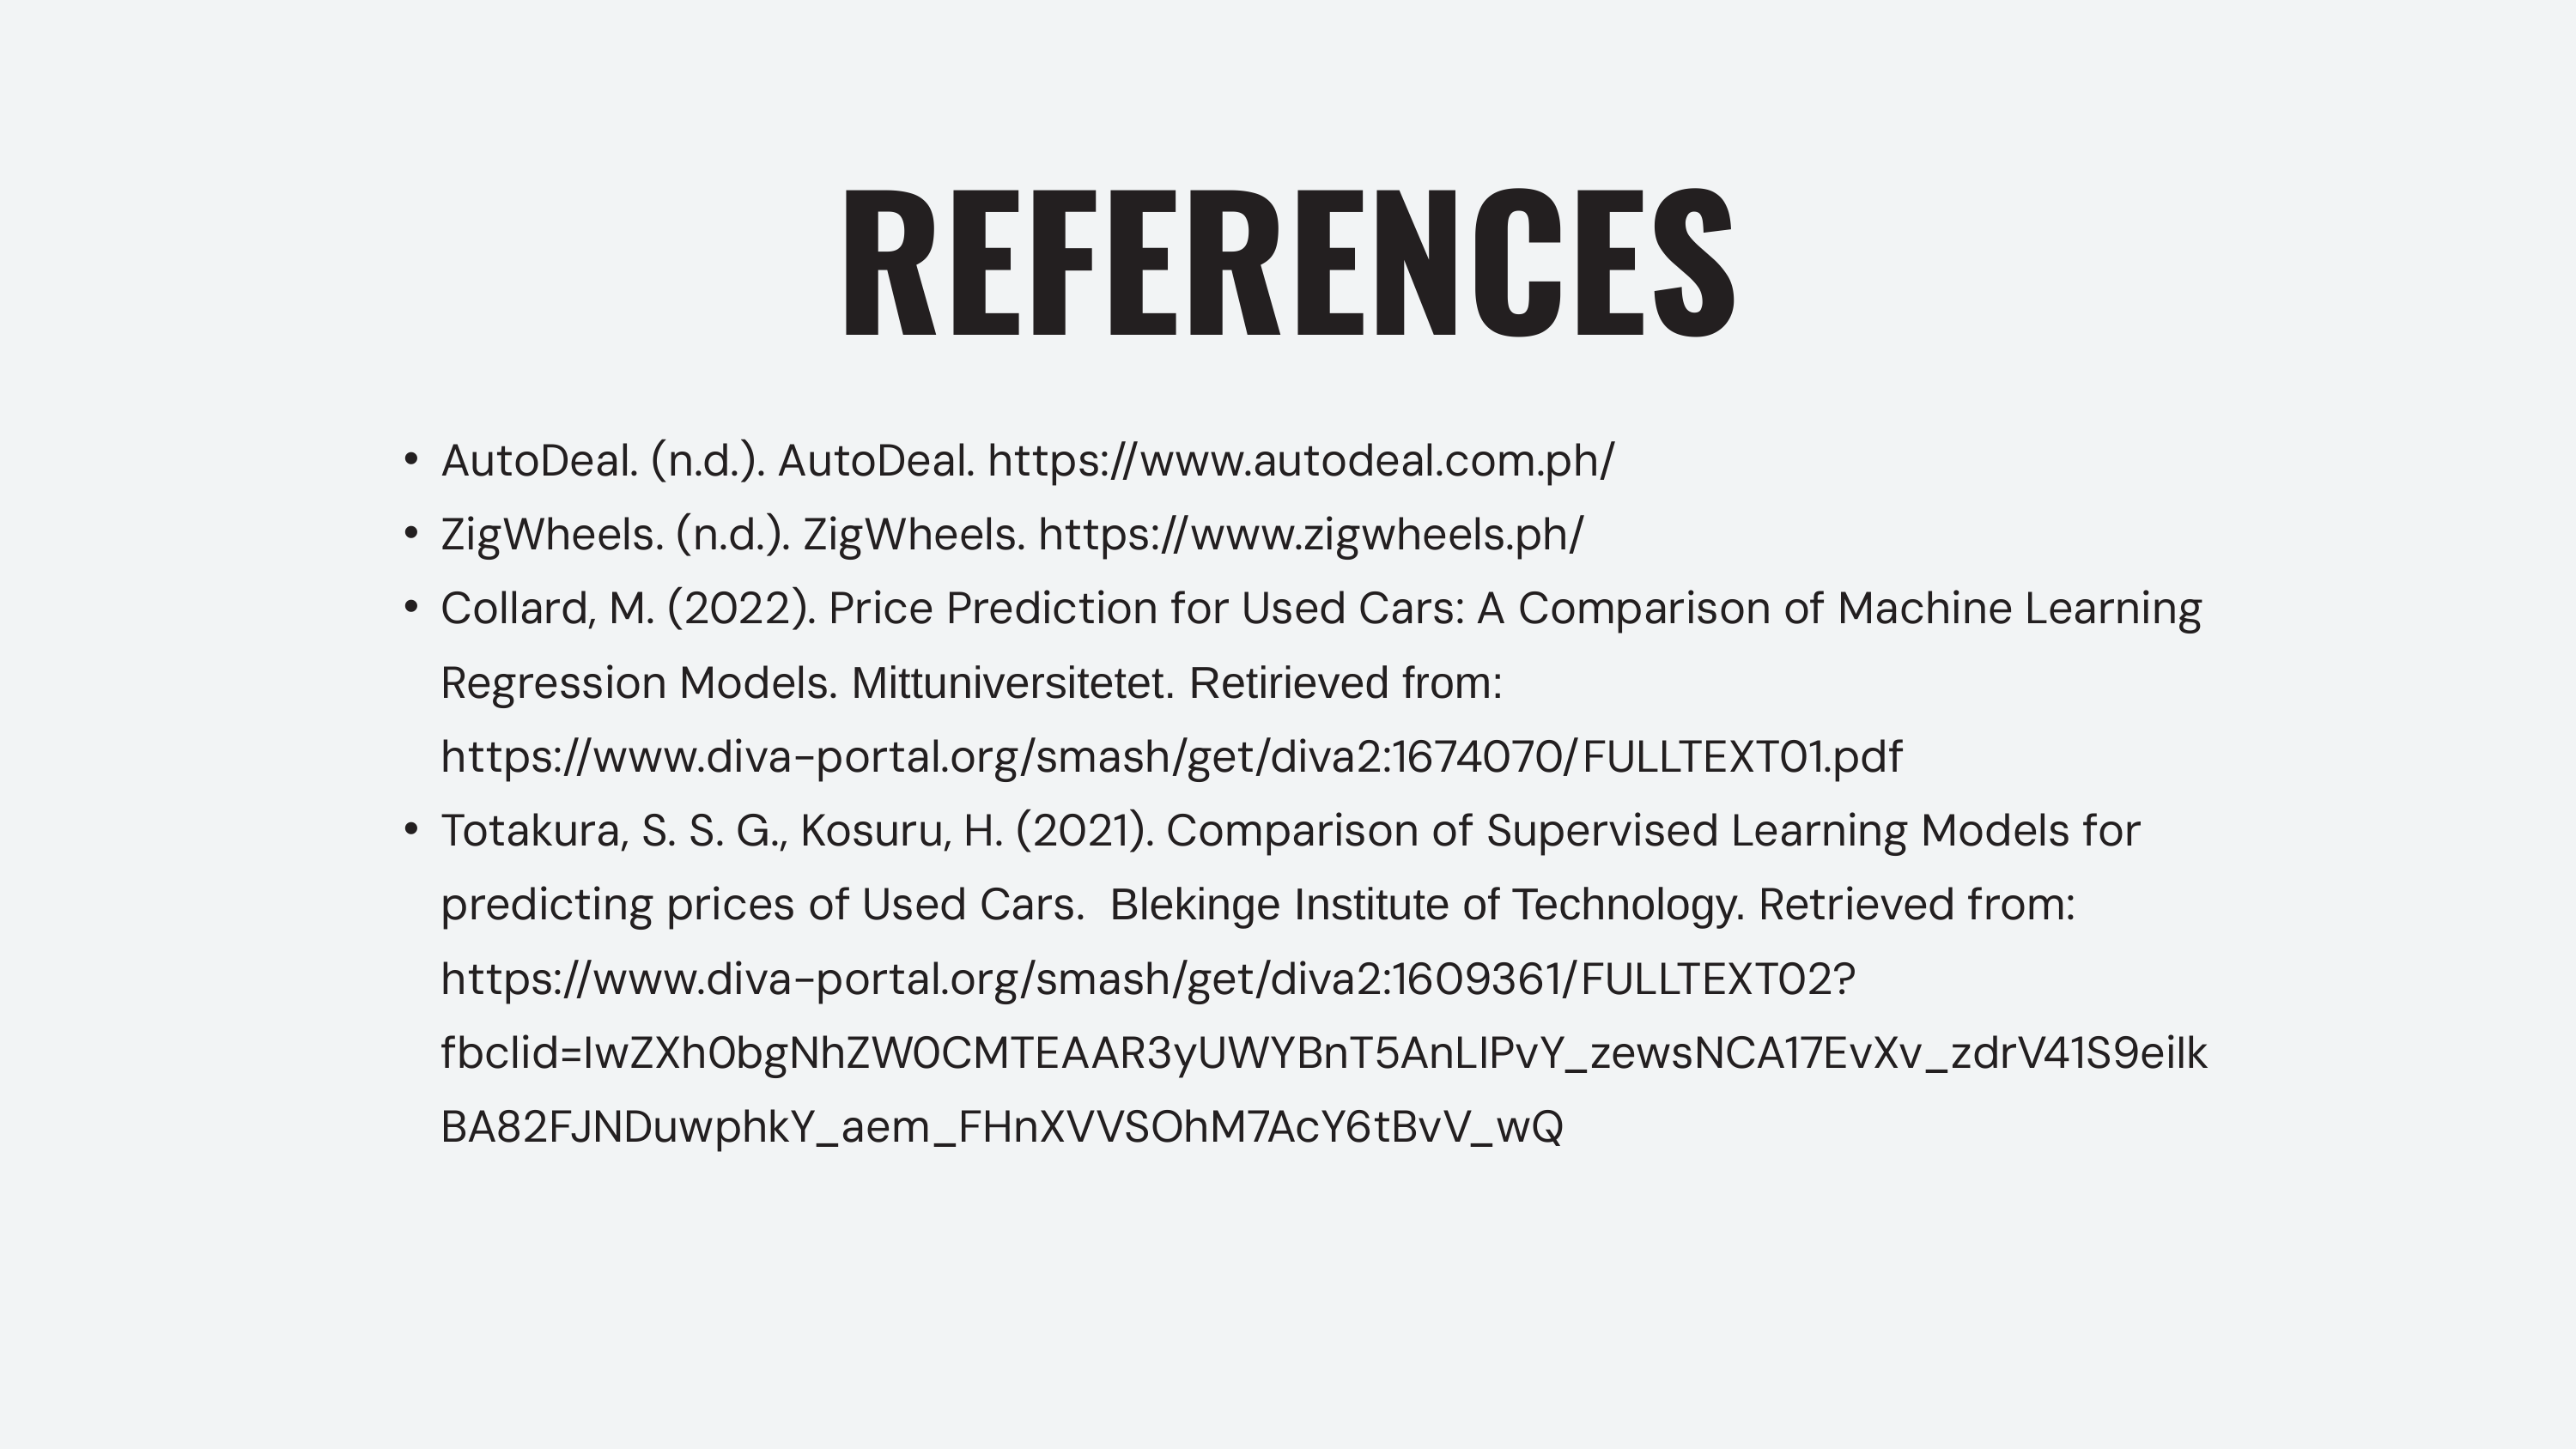

REFERENCES
AutoDeal. (n.d.). AutoDeal. https://www.autodeal.com.ph/
ZigWheels. (n.d.). ZigWheels. https://www.zigwheels.ph/
Collard, M. (2022). Price Prediction for Used Cars: A Comparison of Machine Learning Regression Models. Mittuniversitetet. Retirieved from: https://www.diva-portal.org/smash/get/diva2:1674070/FULLTEXT01.pdf
Totakura, S. S. G., Kosuru, H. (2021). Comparison of Supervised Learning Models for predicting prices of Used Cars.  Blekinge Institute of Technology. Retrieved from: https://www.diva-portal.org/smash/get/diva2:1609361/FULLTEXT02?fbclid=IwZXh0bgNhZW0CMTEAAR3yUWYBnT5AnLIPvY_zewsNCA17EvXv_zdrV41S9eiIkBA82FJNDuwphkY_aem_FHnXVVSOhM7AcY6tBvV_wQ